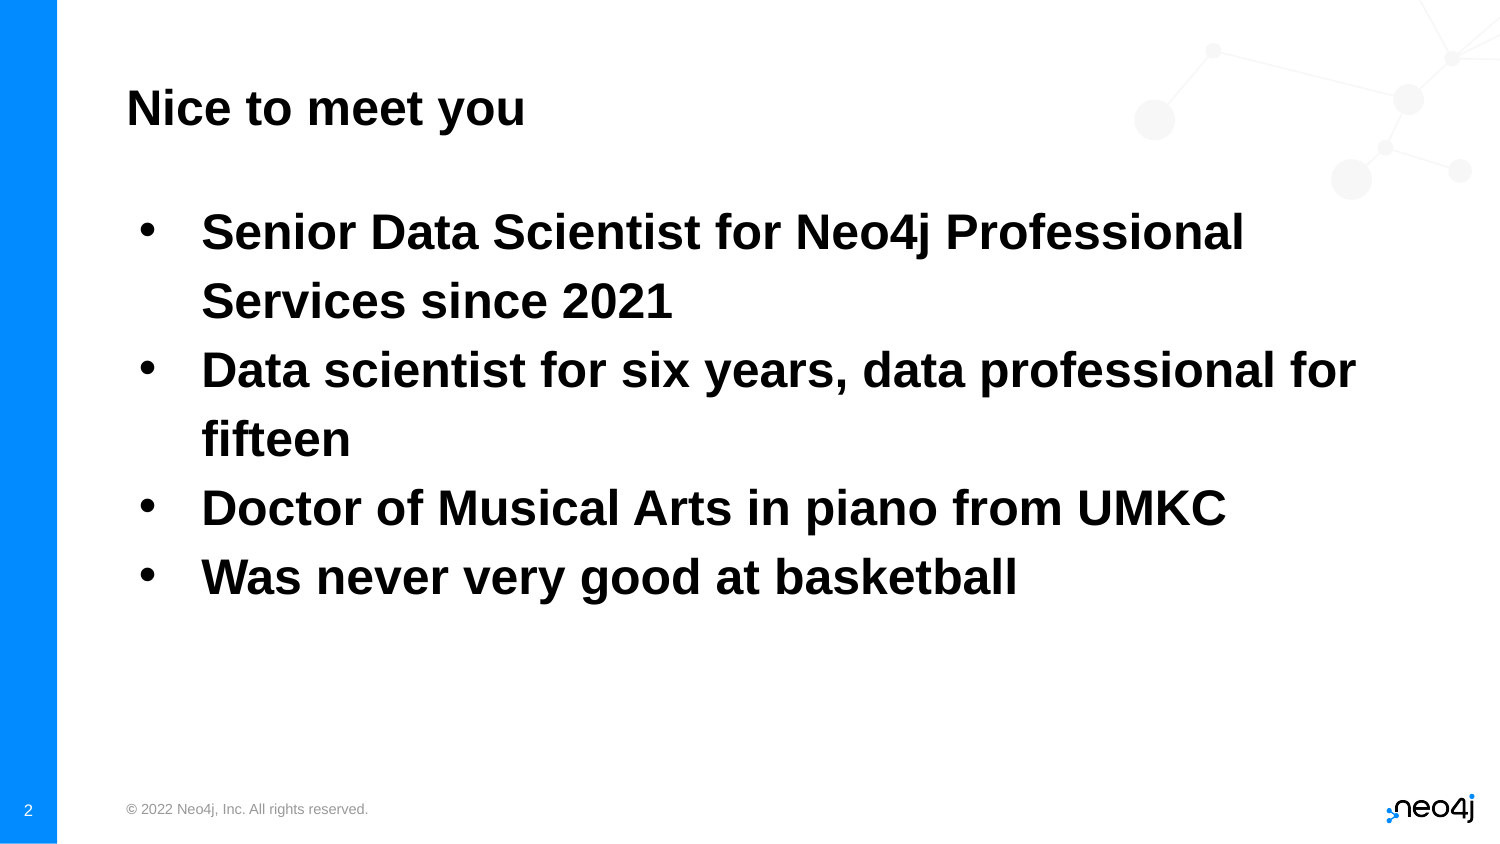

# Nice to meet you
Senior Data Scientist for Neo4j Professional Services since 2021
Data scientist for six years, data professional for fifteen
Doctor of Musical Arts in piano from UMKC
Was never very good at basketball
2